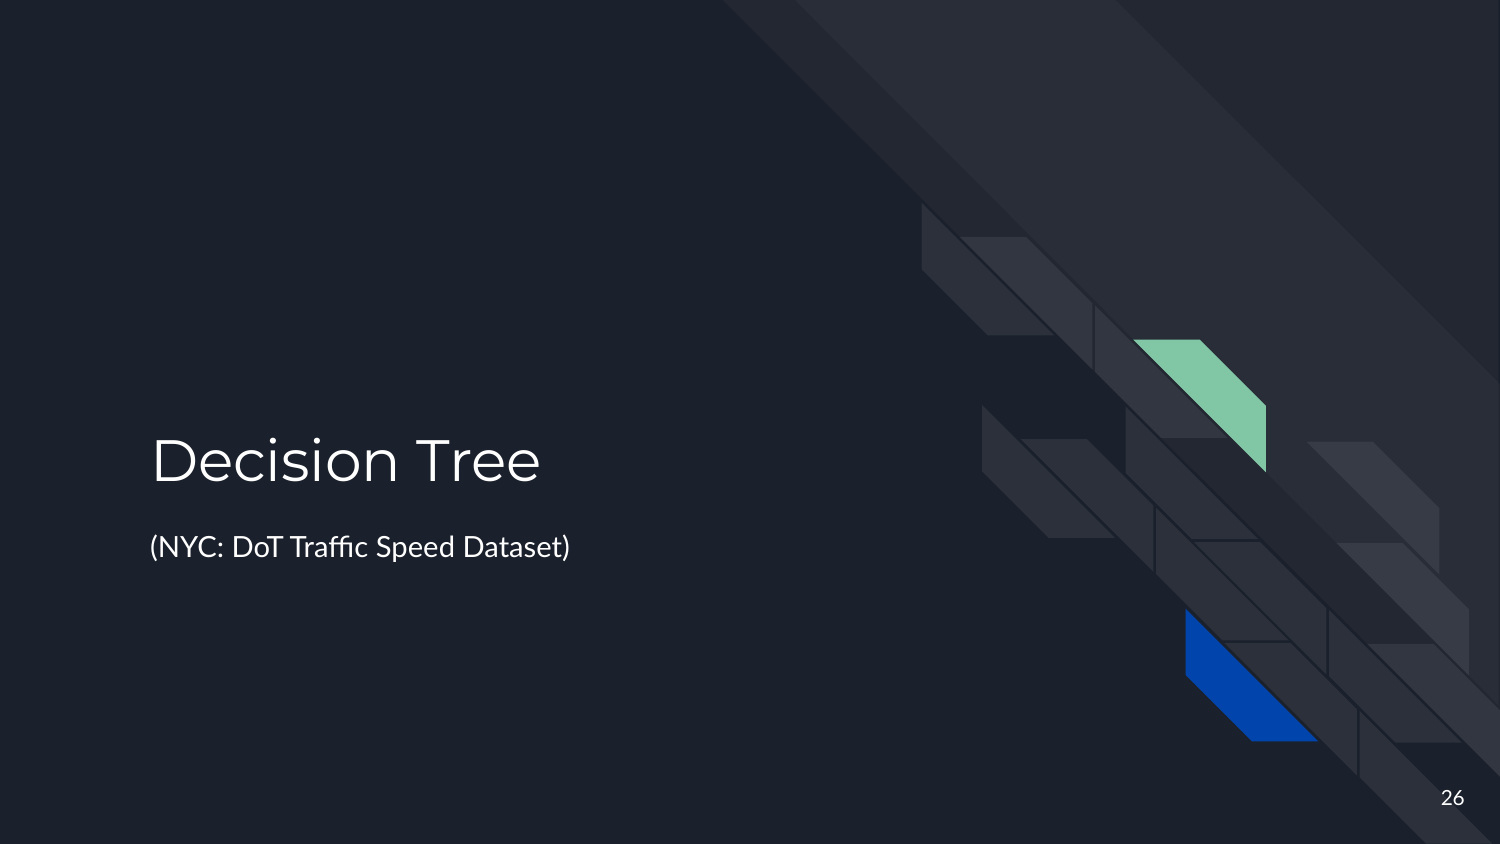

# Decision Tree (NYC: DoT Traffic Speed Dataset)
26